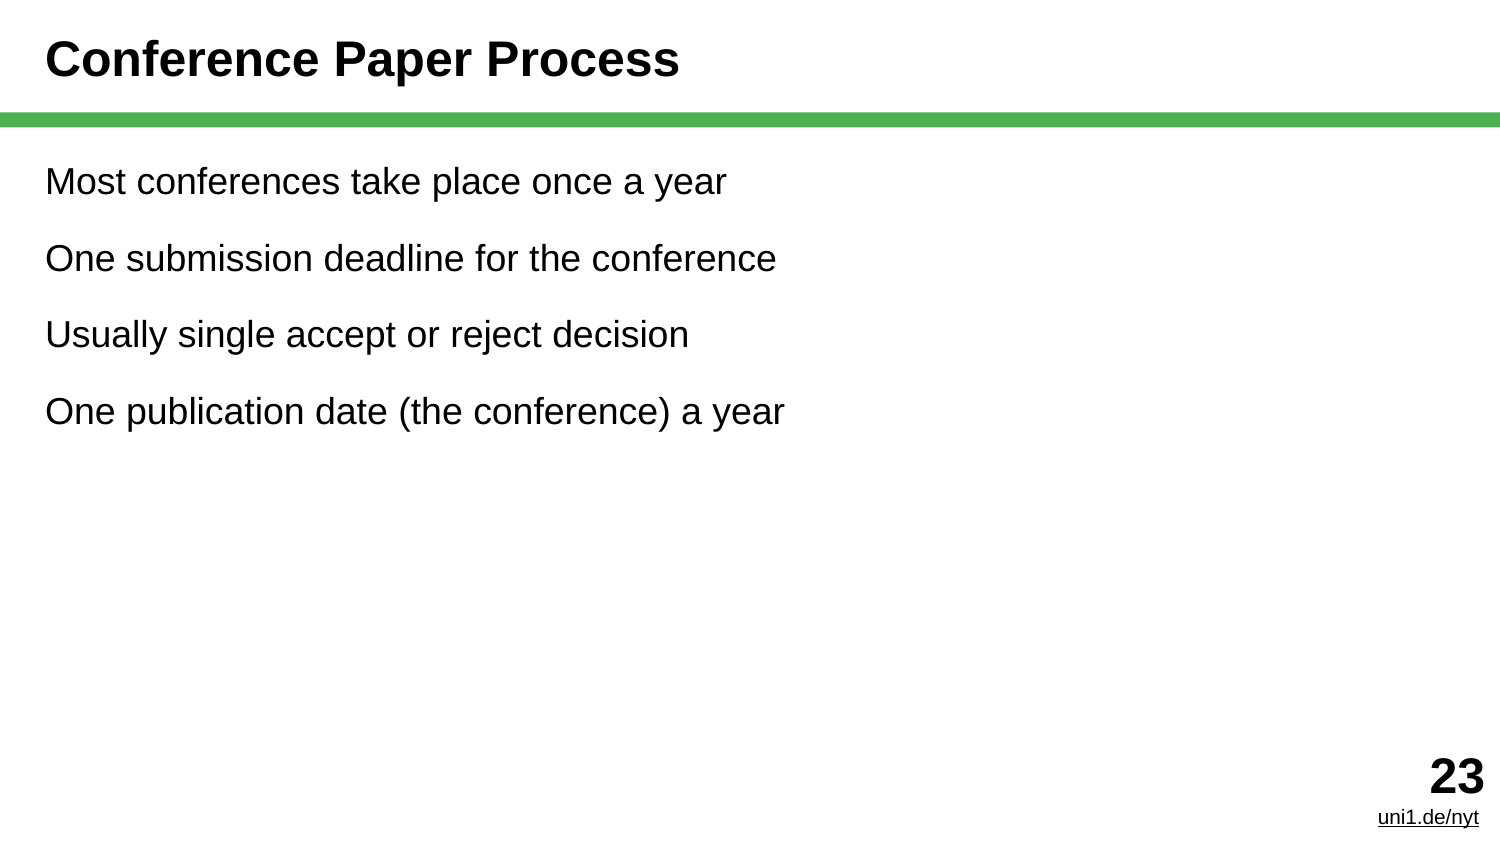

# Conference Paper Process
Most conferences take place once a year
One submission deadline for the conference
Usually single accept or reject decision
One publication date (the conference) a year

23
uni1.de/nyt